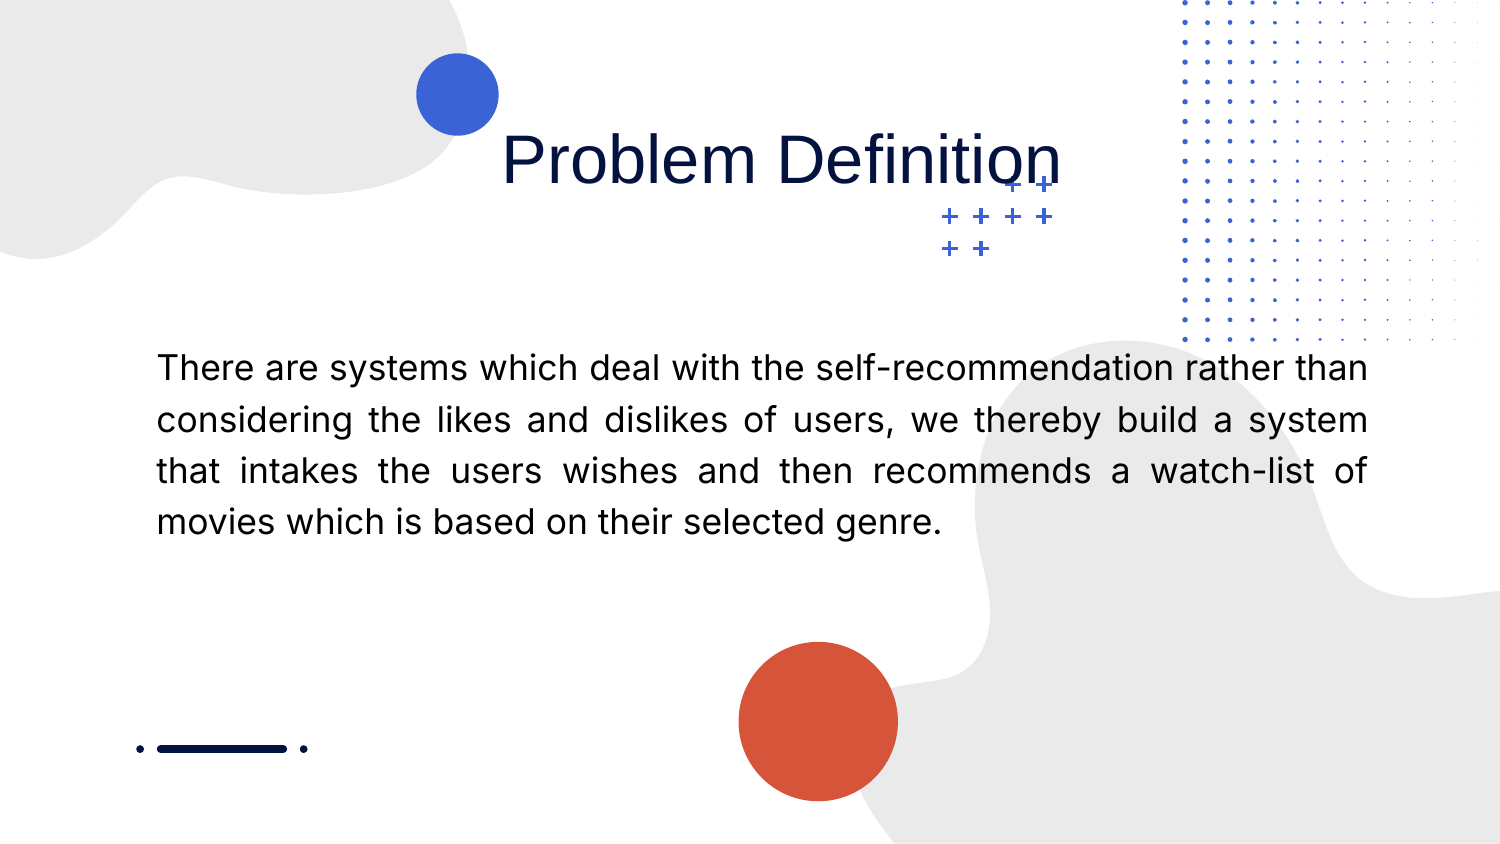

Problem Definition
There are systems which deal with the self-recommendation rather than considering the likes and dislikes of users, we thereby build a system that intakes the users wishes and then recommends a watch-list of movies which is based on their selected genre.